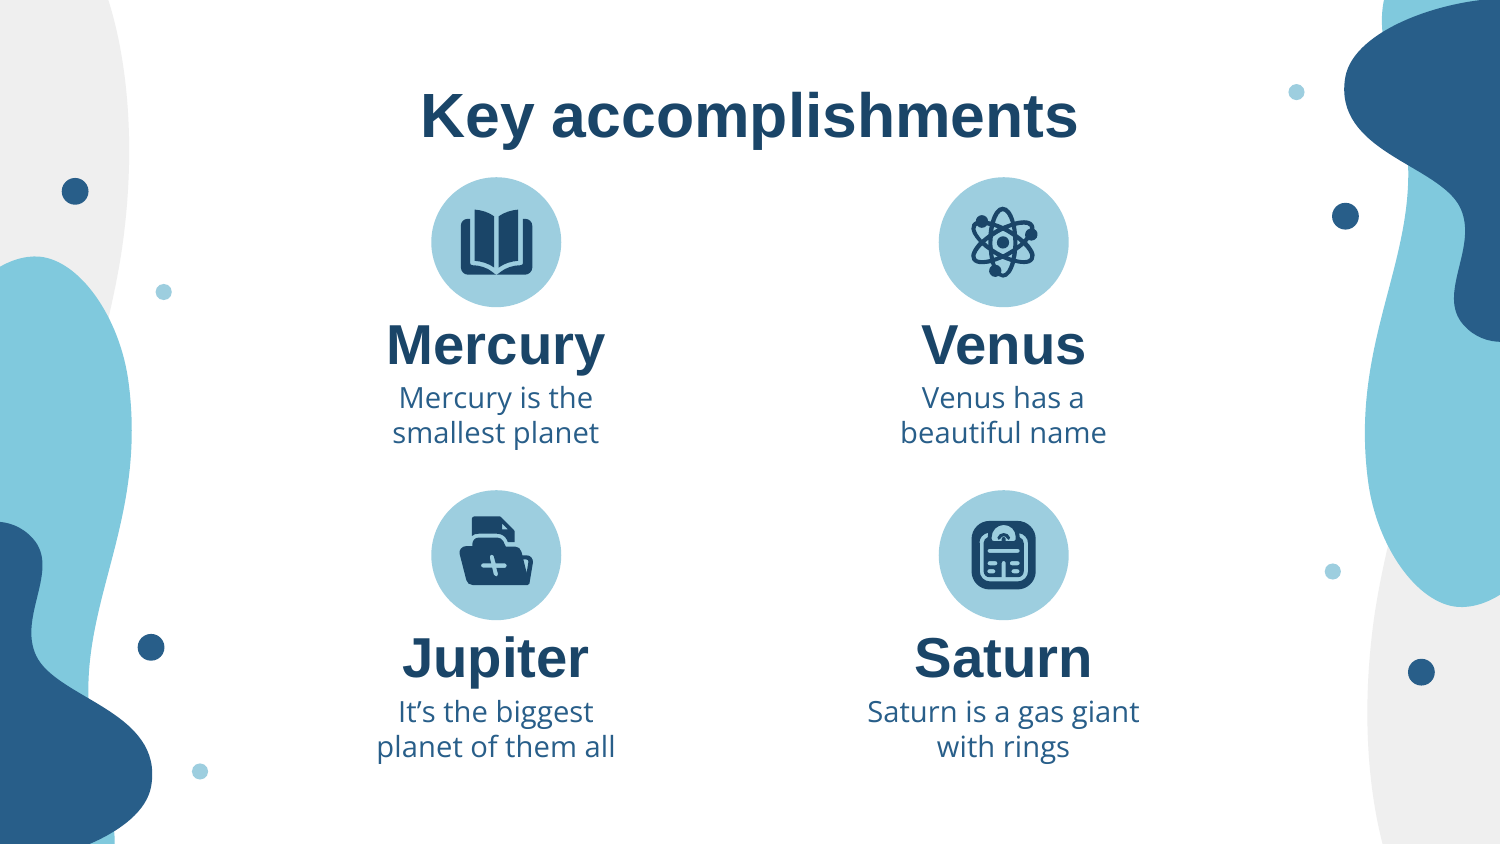

# Key accomplishments

Mercury
Venus
Mercury is the smallest planet
Venus has a beautiful name

Jupiter
Saturn
It’s the biggest planet of them all
Saturn is a gas giant with rings